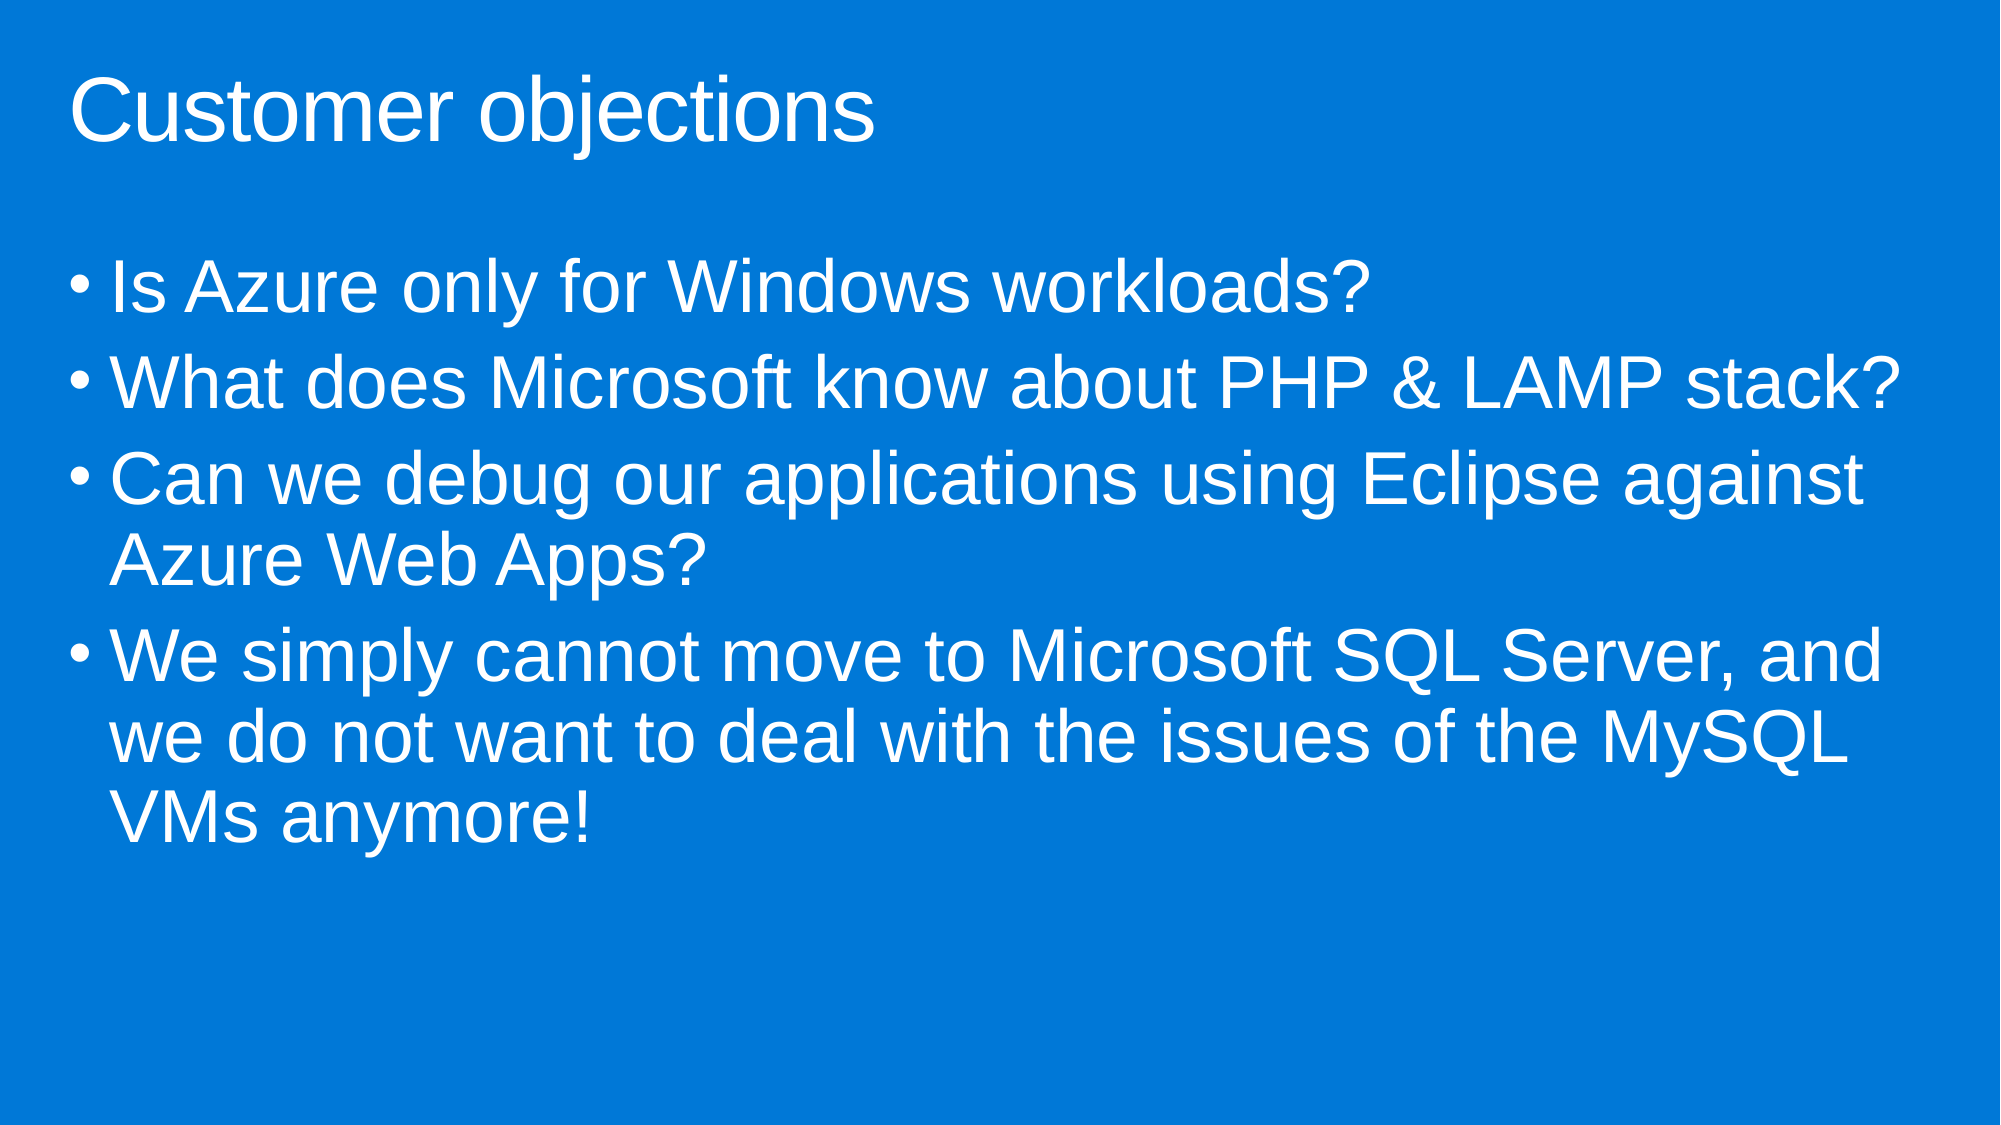

# Customer objections
Is Azure only for Windows workloads?
What does Microsoft know about PHP & LAMP stack?
Can we debug our applications using Eclipse against Azure Web Apps?
We simply cannot move to Microsoft SQL Server, and we do not want to deal with the issues of the MySQL VMs anymore!